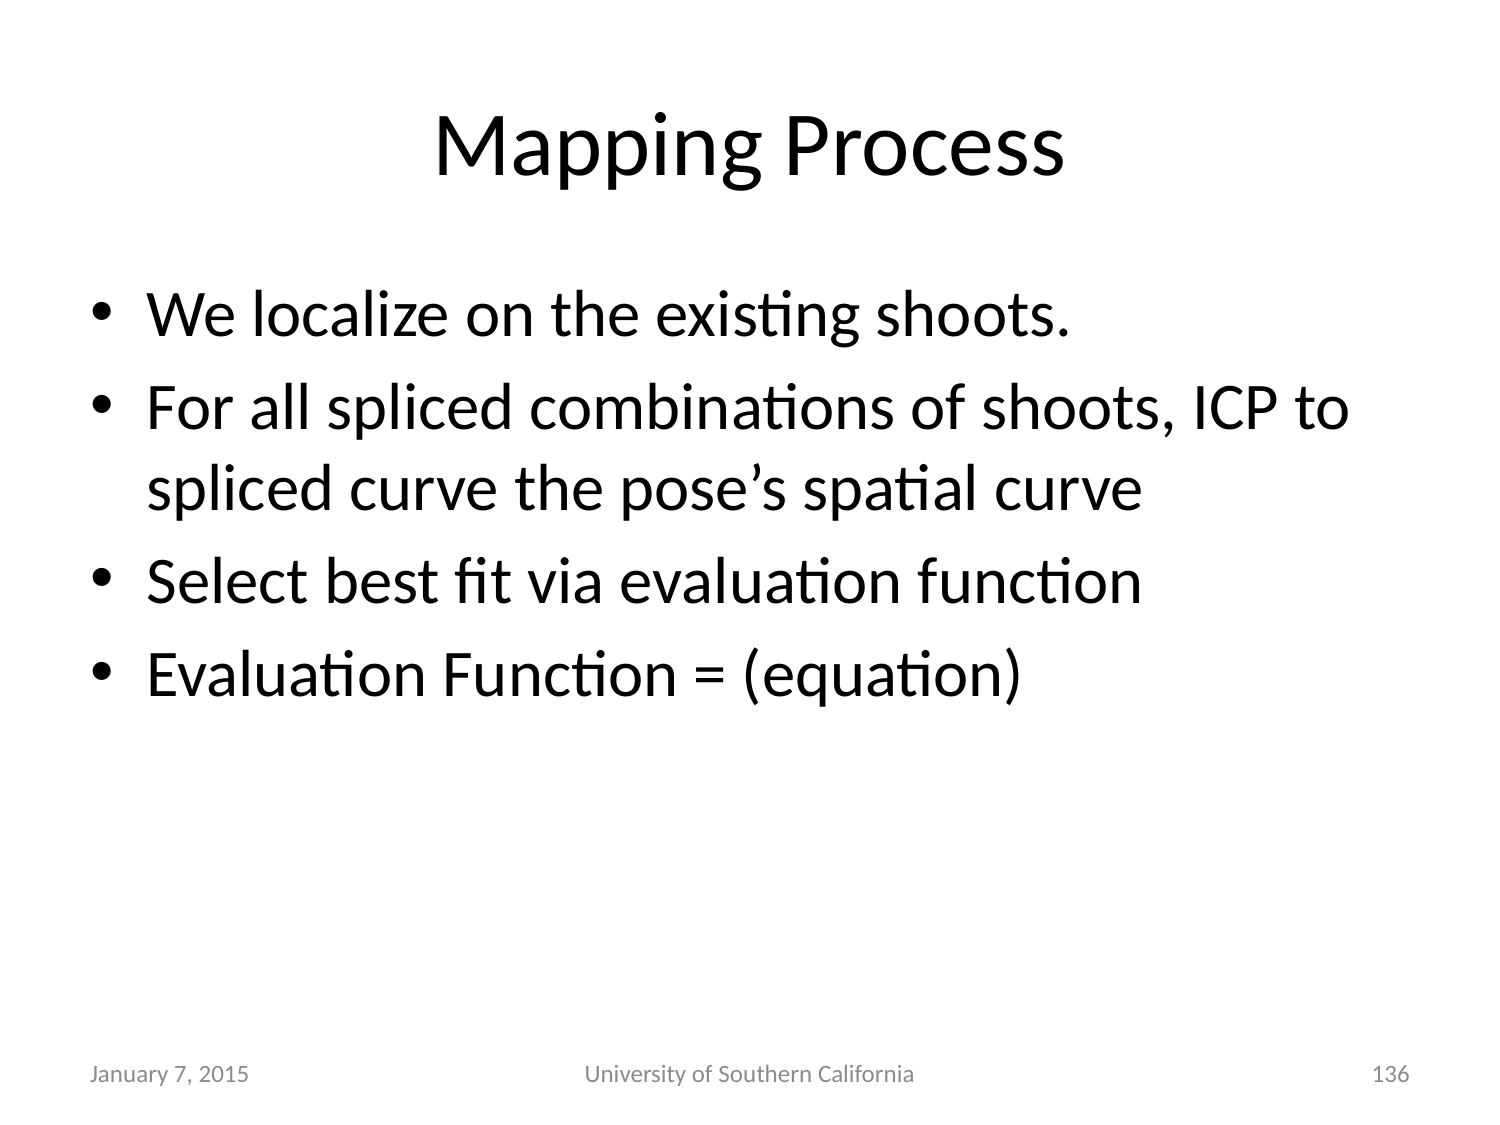

# Mapping Process
We localize on the existing shoots.
For all spliced combinations of shoots, ICP to spliced curve the pose’s spatial curve
Select best fit via evaluation function
Evaluation Function = (equation)

January 7, 2015
University of Southern California
136